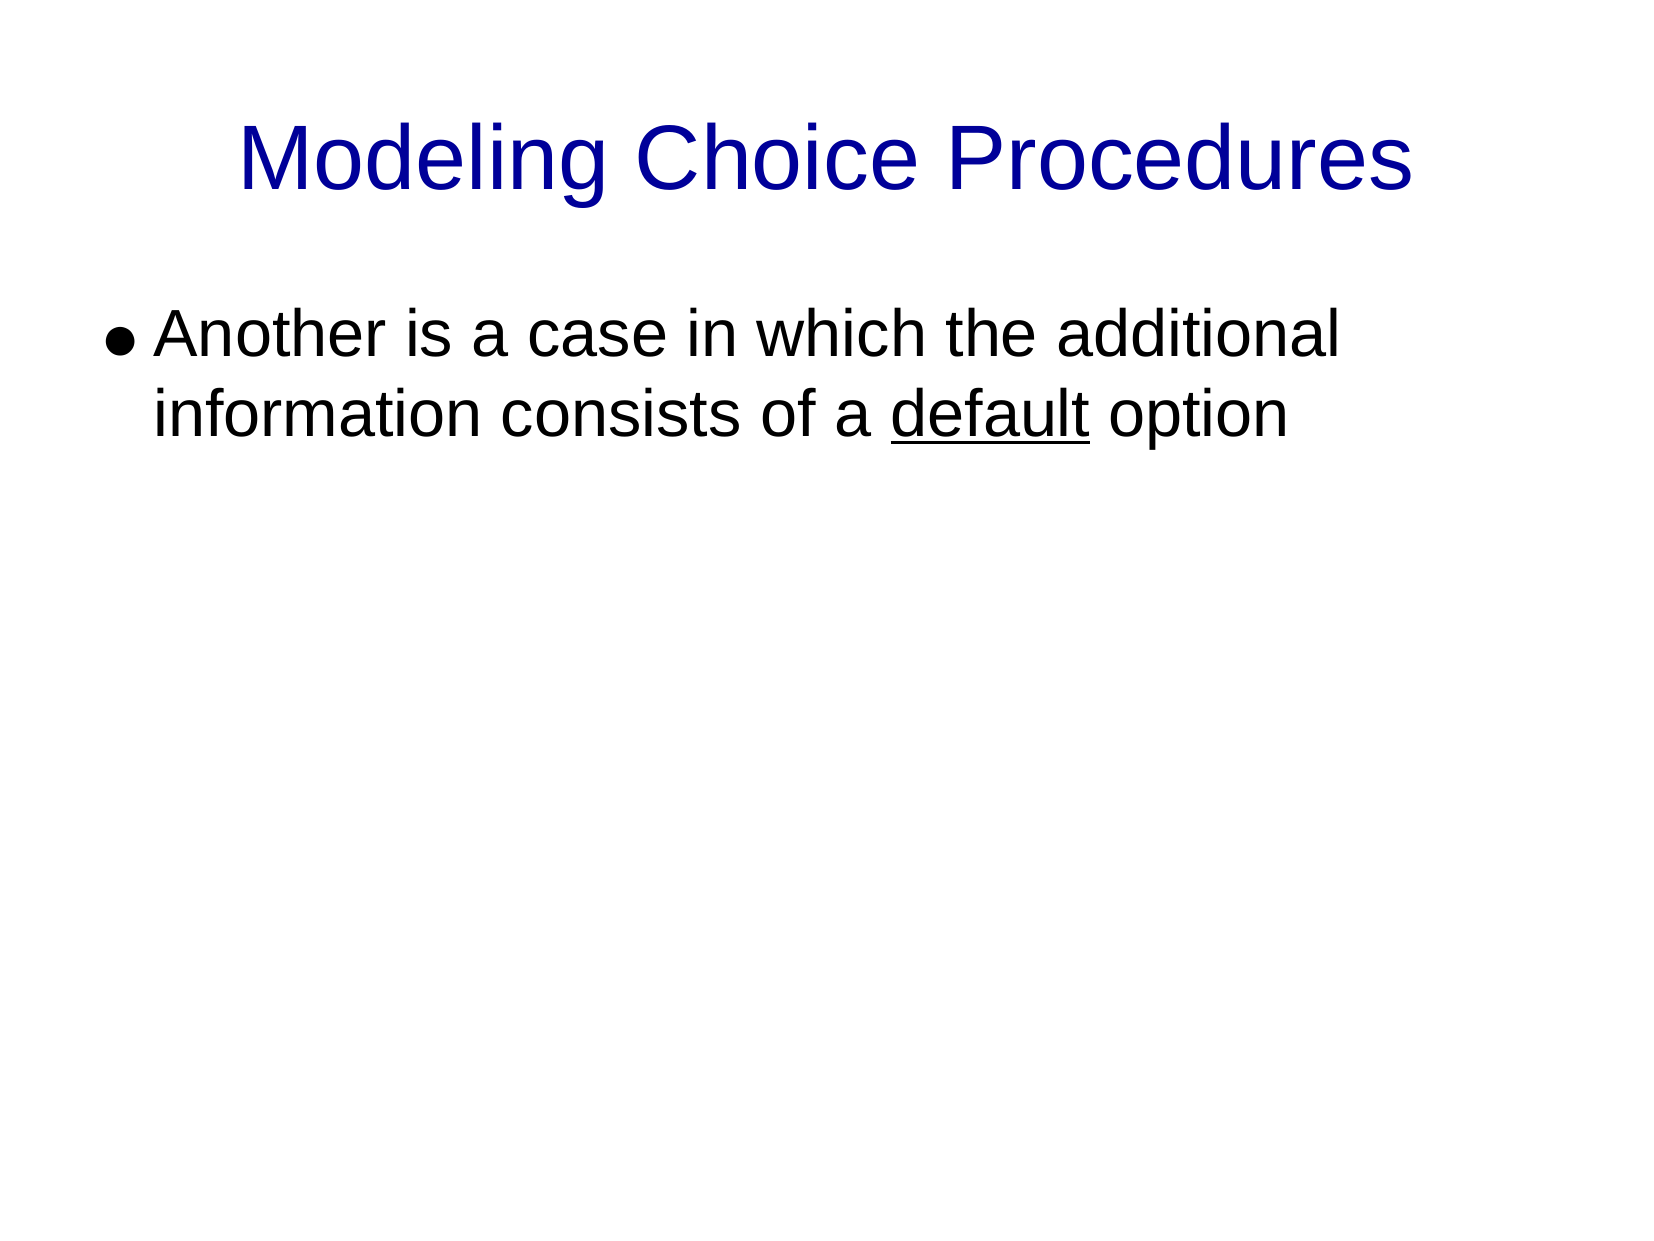

Modeling Choice Procedures
Another is a case in which the additional information consists of a default option